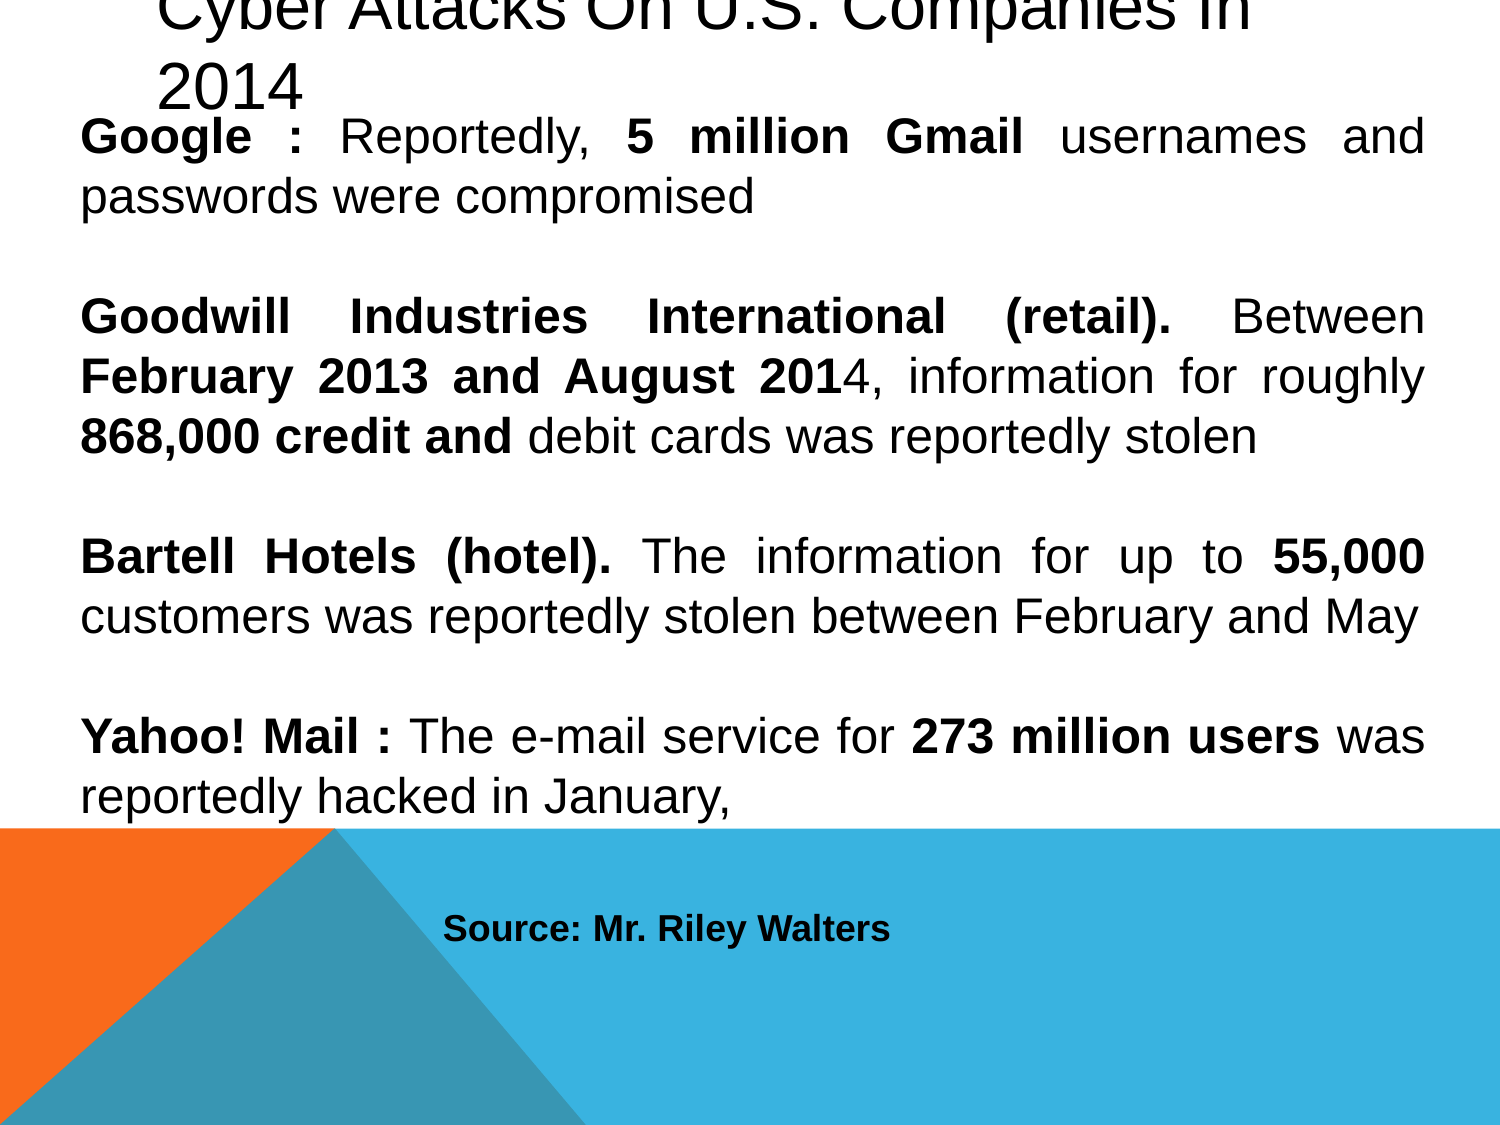

# Cyber Attacks On U.S. Companies In 2014
Google : Reportedly, 5 million Gmail usernames and passwords were compromised

Goodwill Industries International (retail). Between February 2013 and August 2014, information for roughly 868,000 credit and debit cards was reportedly stolen

Bartell Hotels (hotel). The information for up to 55,000 customers was reportedly stolen between February and May

Yahoo! Mail : The e-mail service for 273 million users was reportedly hacked in January,

Source: Mr. Riley Walters